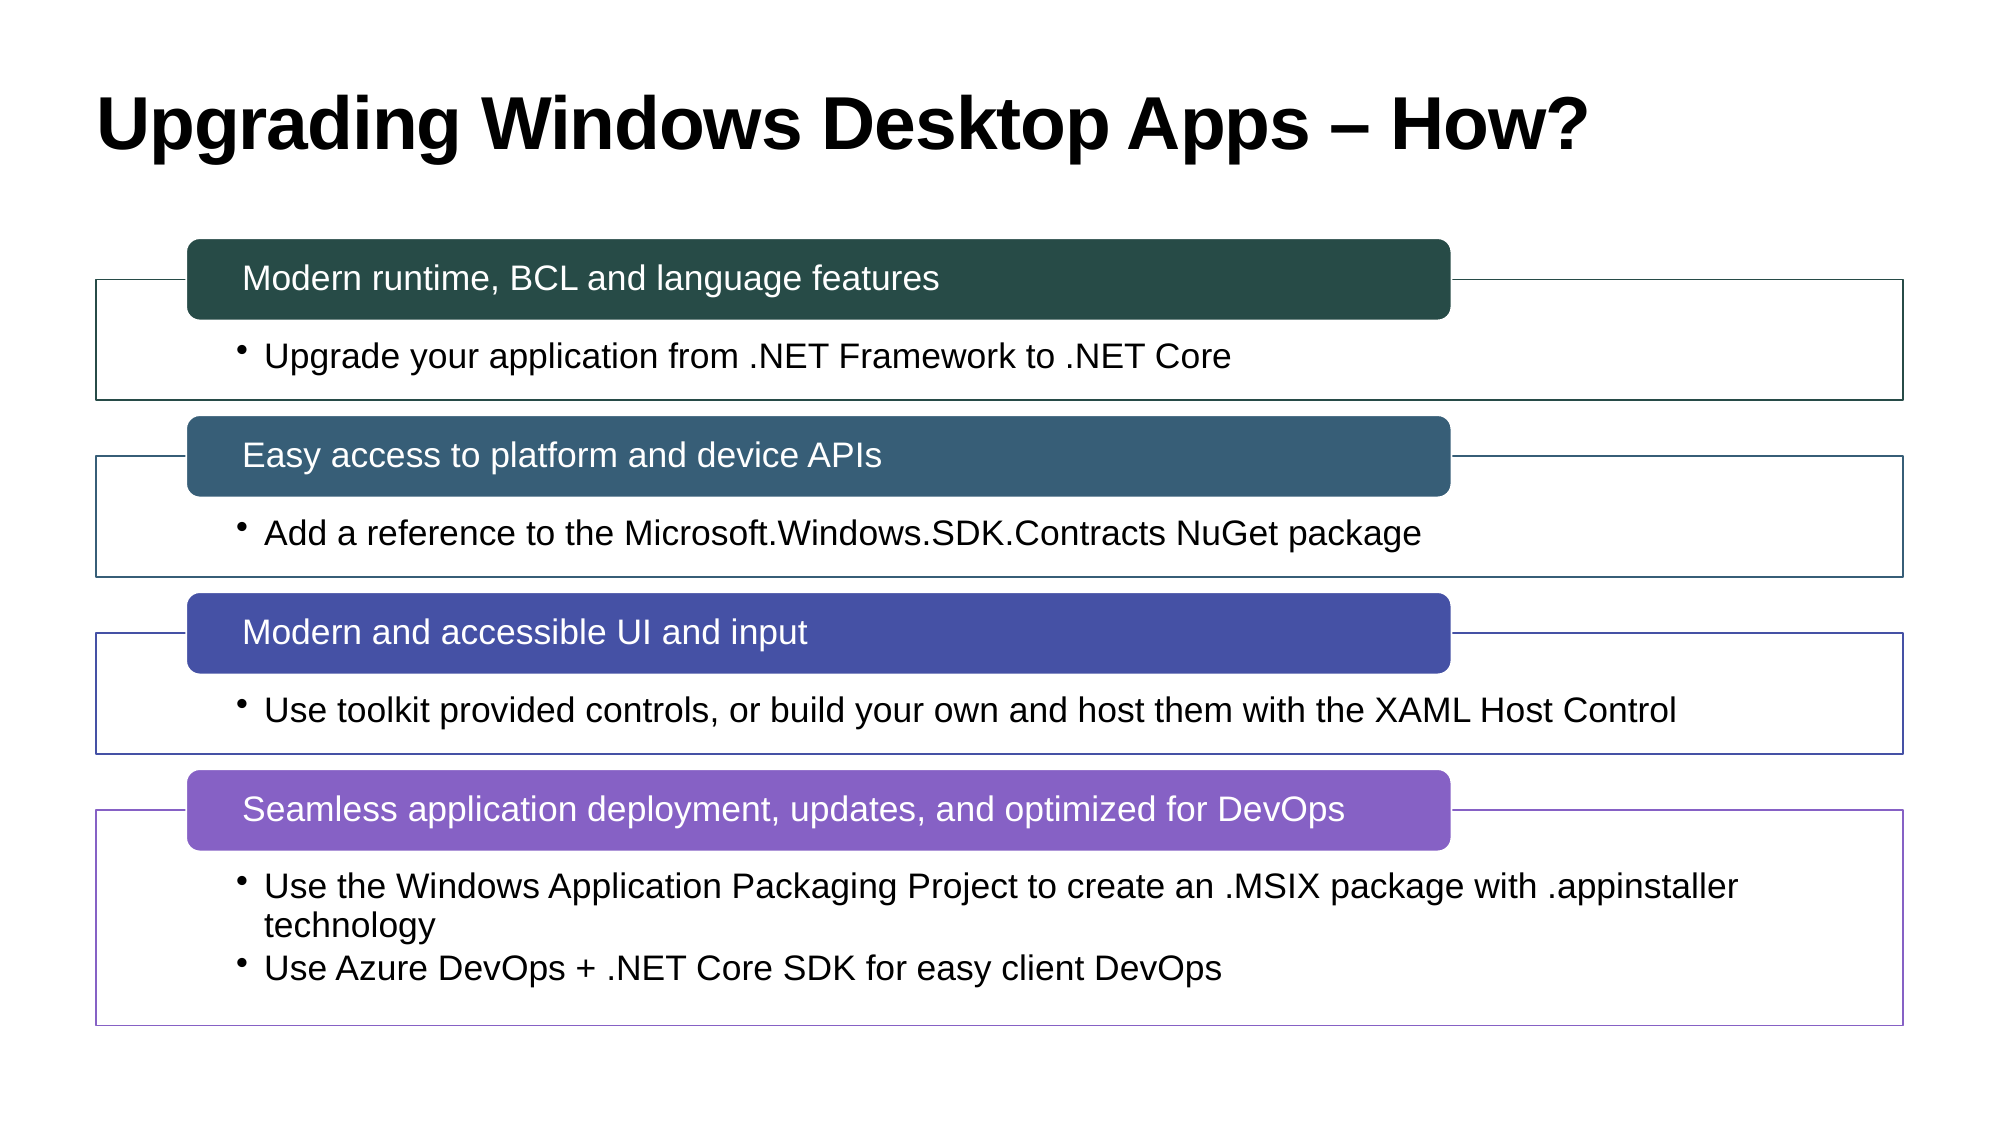

# Upgrading Windows Desktop Apps – How?
Upgrade your application from .NET Framework to .NET Core
Modern runtime, BCL and language features
Add a reference to the Microsoft.Windows.SDK.Contracts NuGet package
Easy access to platform and device APIs
Use toolkit provided controls, or build your own and host them with the XAML Host Control
Modern and accessible UI and input
Use the Windows Application Packaging Project to create an .MSIX package with .appinstaller technology
Use Azure DevOps + .NET Core SDK for easy client DevOps
Seamless application deployment, updates, and optimized for DevOps